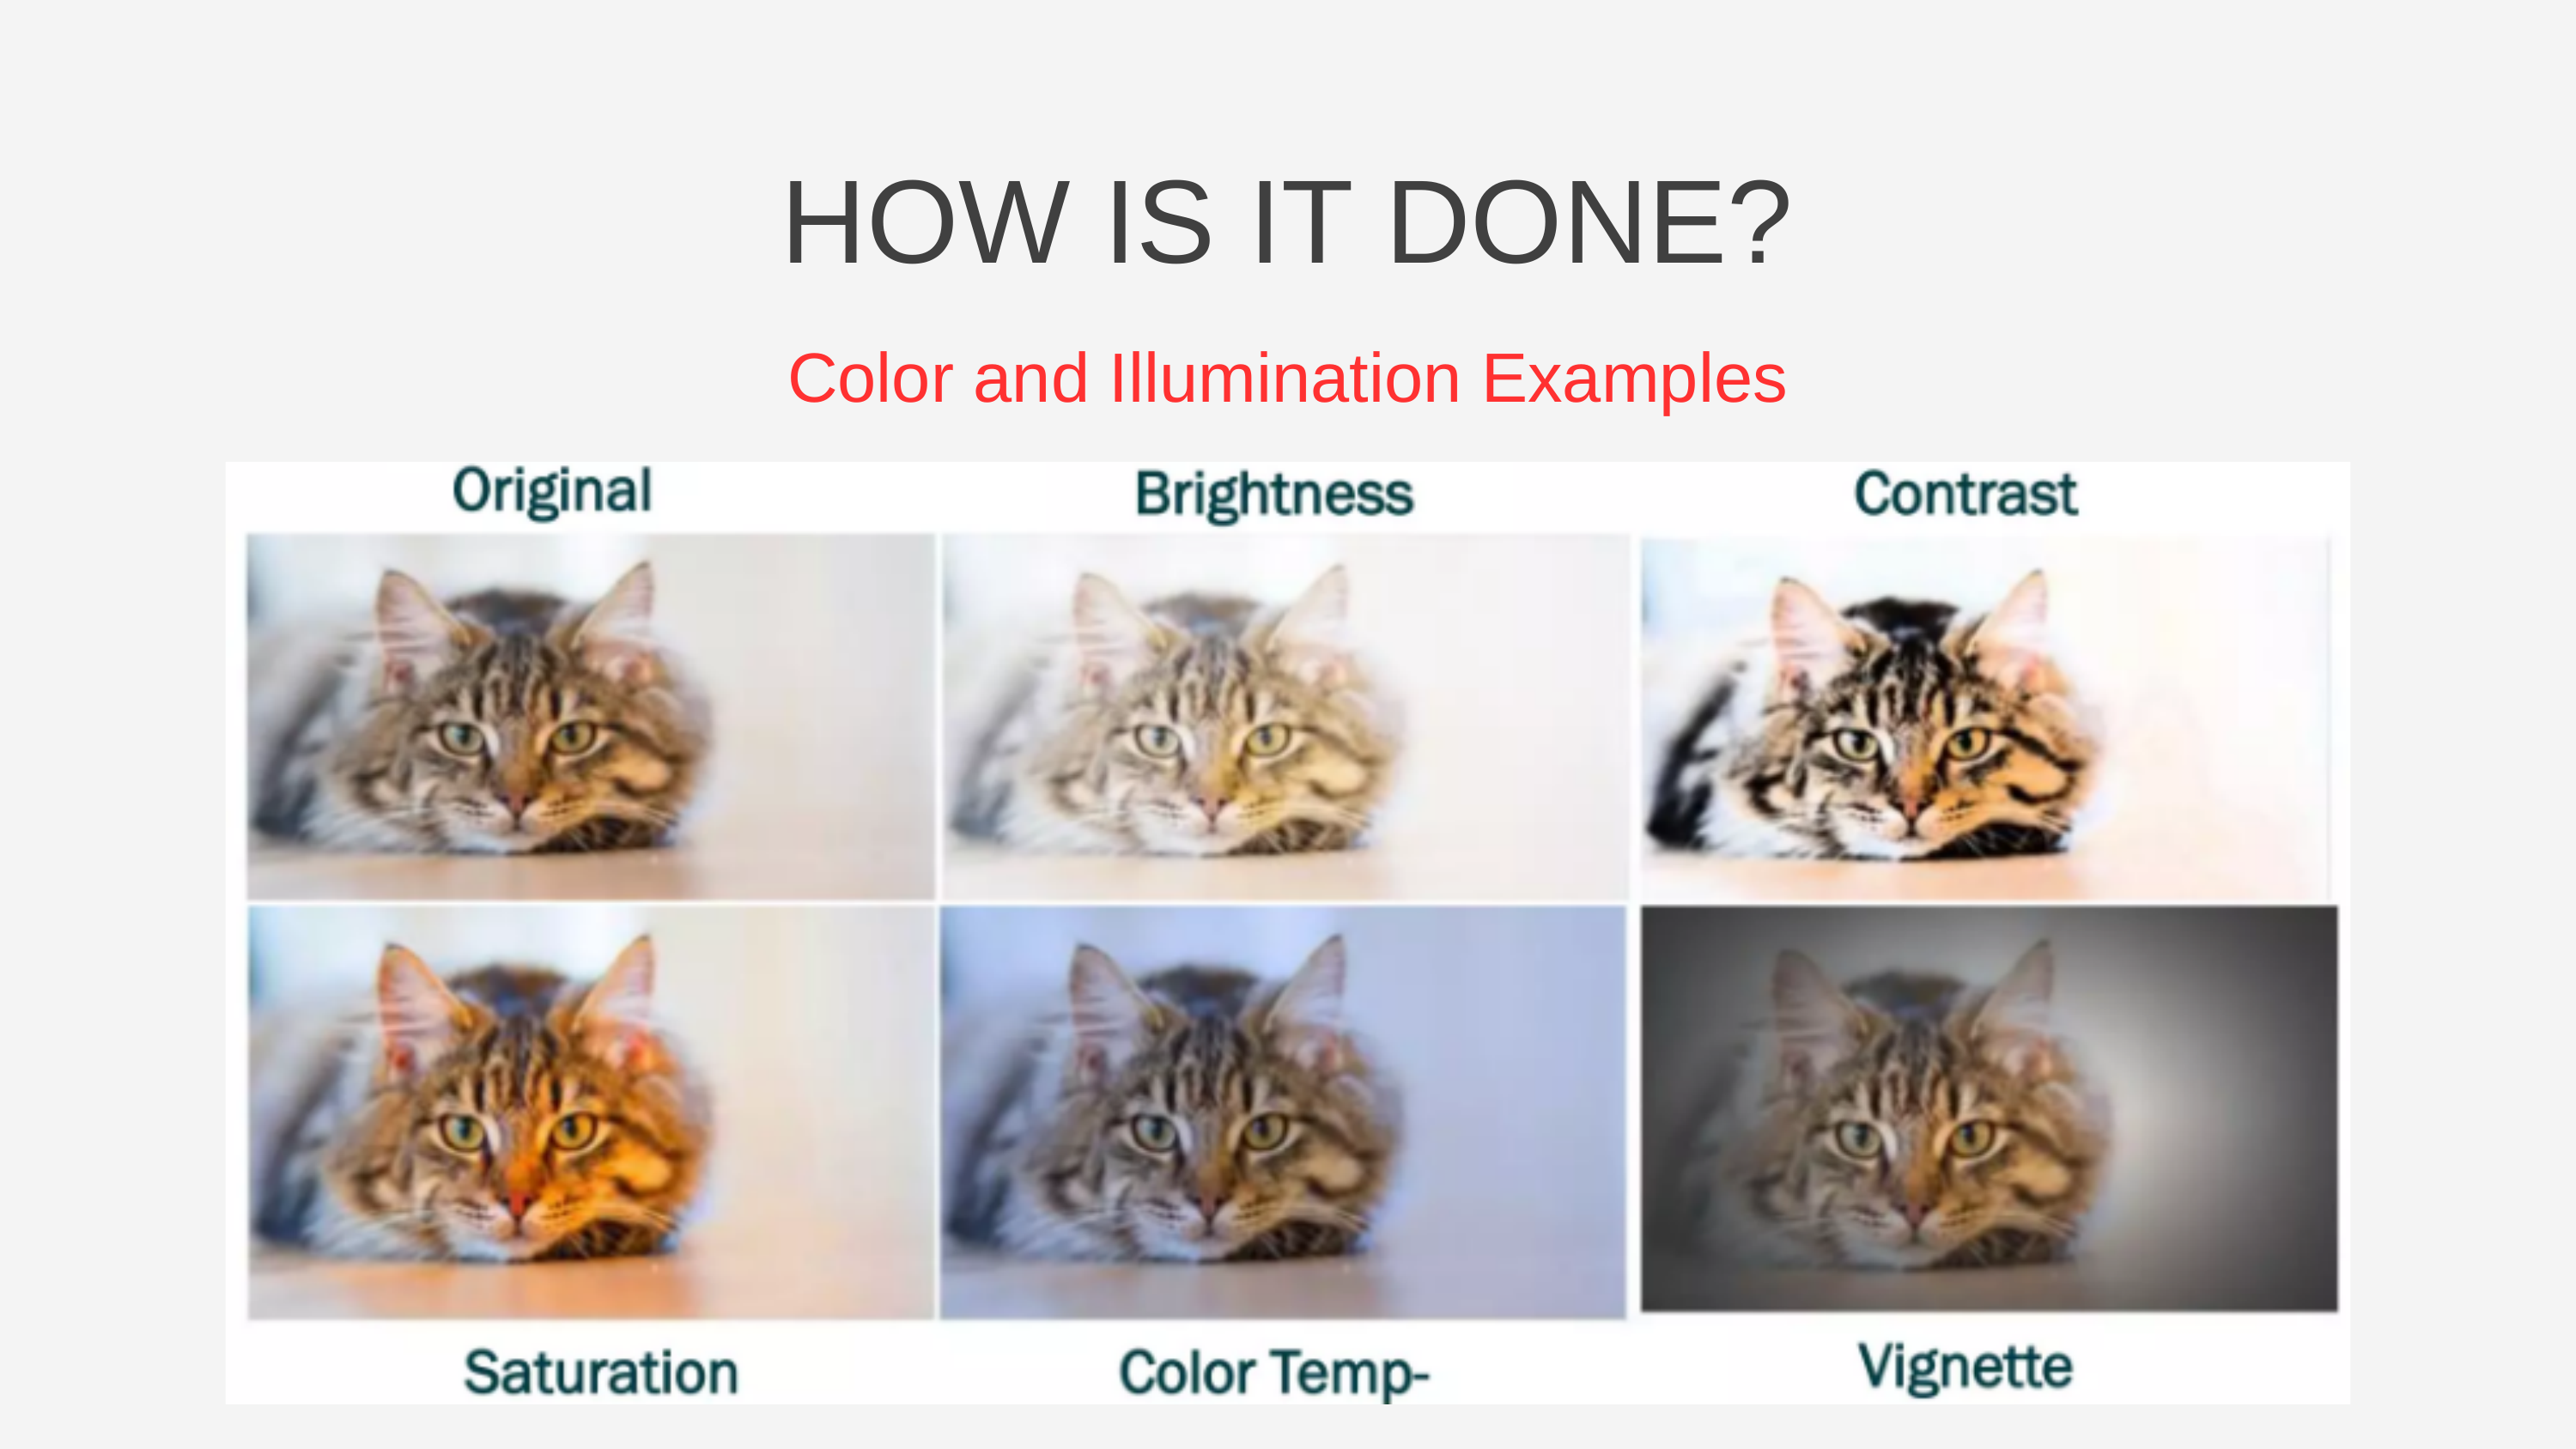

HOW IS IT DONE?
Color and Illumination Examples